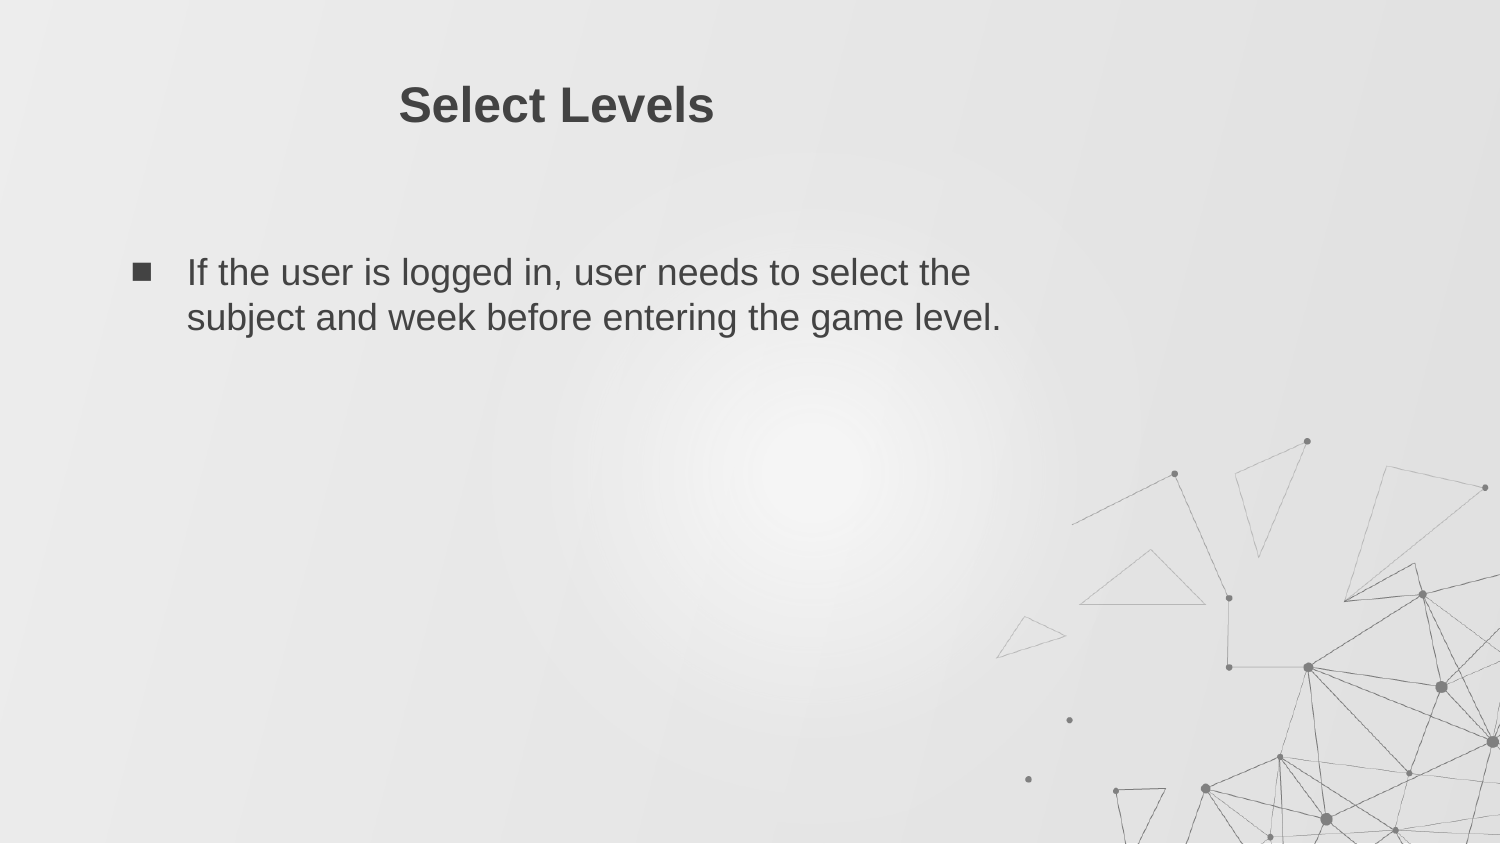

# Select Levels

If the user is logged in, user needs to select the subject and week before entering the game level.